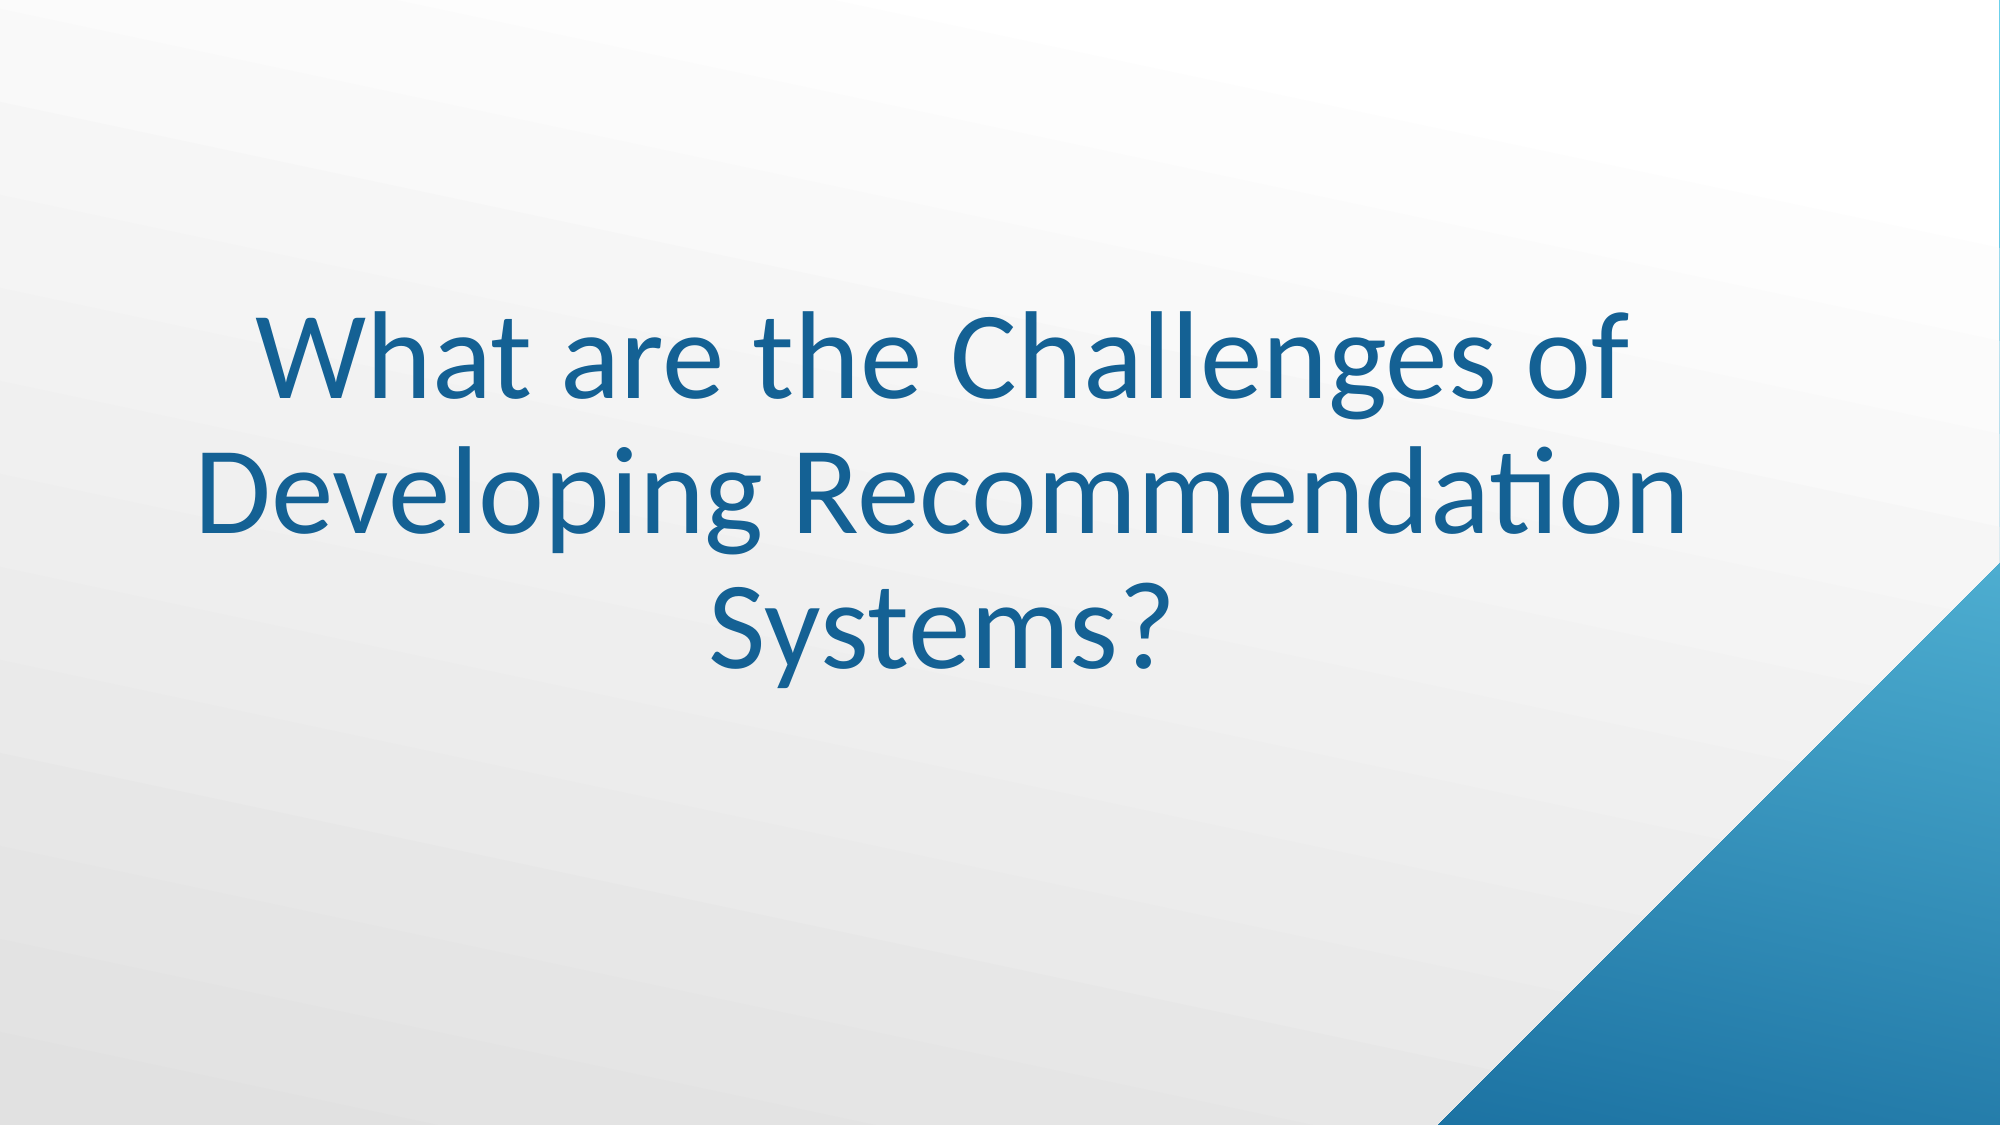

# What are the Challenges of Developing Recommendation Systems?